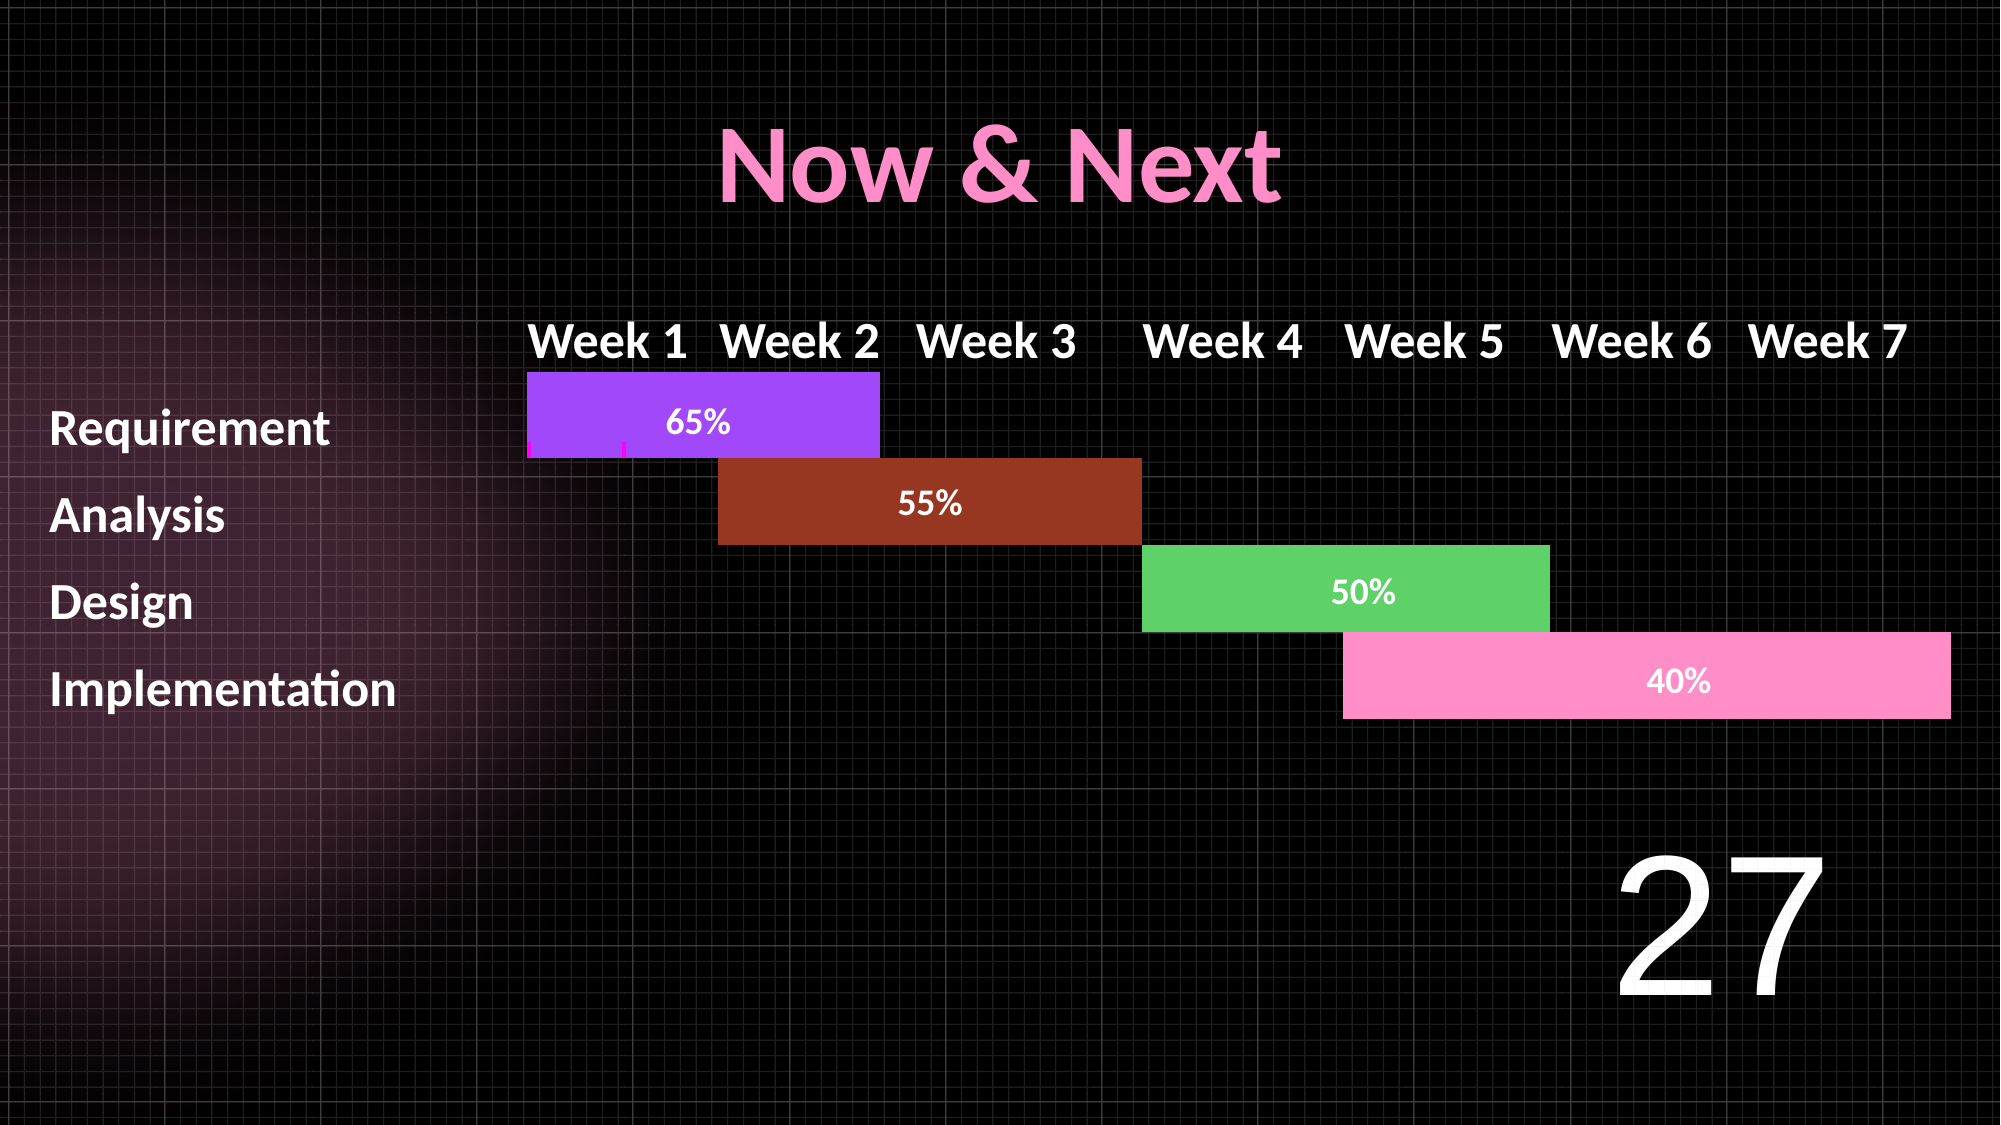

Now & Next
|  | Week 1 |  | Week 2 |  | Week 3 | Week 4 | Week 5 | Week 6 | Week 7 |  |
| --- | --- | --- | --- | --- | --- | --- | --- | --- | --- | --- |
| Requirement |  |  |  |  |  |  |  |  |  |  |
| Analysis |  |  |  |  |  |  |  |  |  |  |
| Design |  |  |  |  |  |  |  |  |  |  |
| Implementation |  |  |  |  |  |  |  |  |  |  |
65%
55%
50%
40%
27